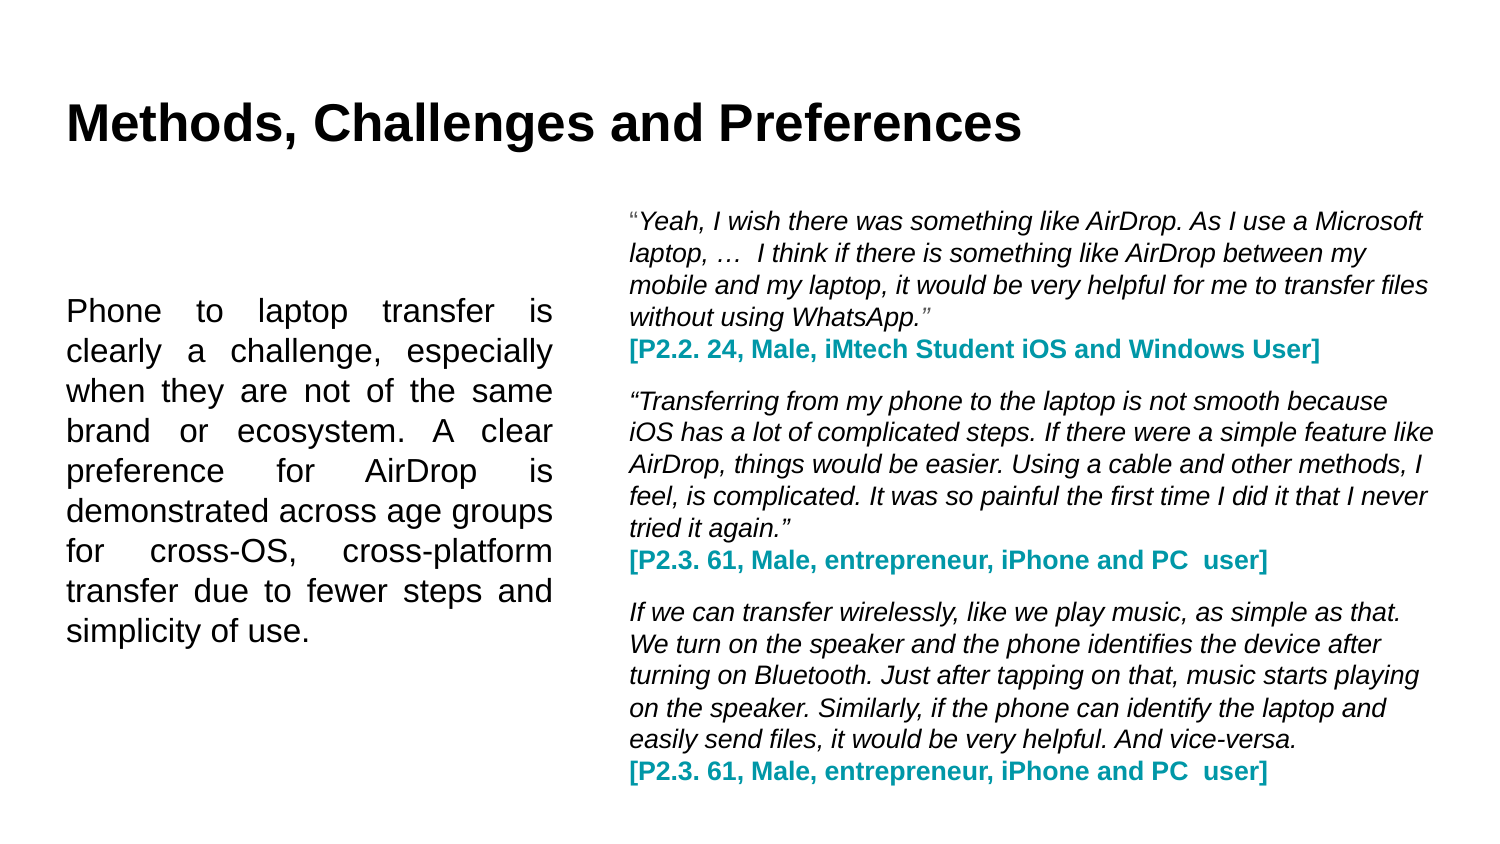

# Methods, Challenges and Preferences
Phone to laptop transfer is clearly a challenge, especially when they are not of the same brand or ecosystem. A clear preference for AirDrop is demonstrated across age groups for cross-OS, cross-platform transfer due to fewer steps and simplicity of use.
“Yeah, I wish there was something like AirDrop. As I use a Microsoft laptop, …  I think if there is something like AirDrop between my mobile and my laptop, it would be very helpful for me to transfer files without using WhatsApp.”
[P2.2. 24, Male, iMtech Student iOS and Windows User]
“Transferring from my phone to the laptop is not smooth because iOS has a lot of complicated steps. If there were a simple feature like AirDrop, things would be easier. Using a cable and other methods, I feel, is complicated. It was so painful the first time I did it that I never tried it again.”
[P2.3. 61, Male, entrepreneur, iPhone and PC  user]
If we can transfer wirelessly, like we play music, as simple as that. We turn on the speaker and the phone identifies the device after turning on Bluetooth. Just after tapping on that, music starts playing on the speaker. Similarly, if the phone can identify the laptop and easily send files, it would be very helpful. And vice-versa.
[P2.3. 61, Male, entrepreneur, iPhone and PC  user]